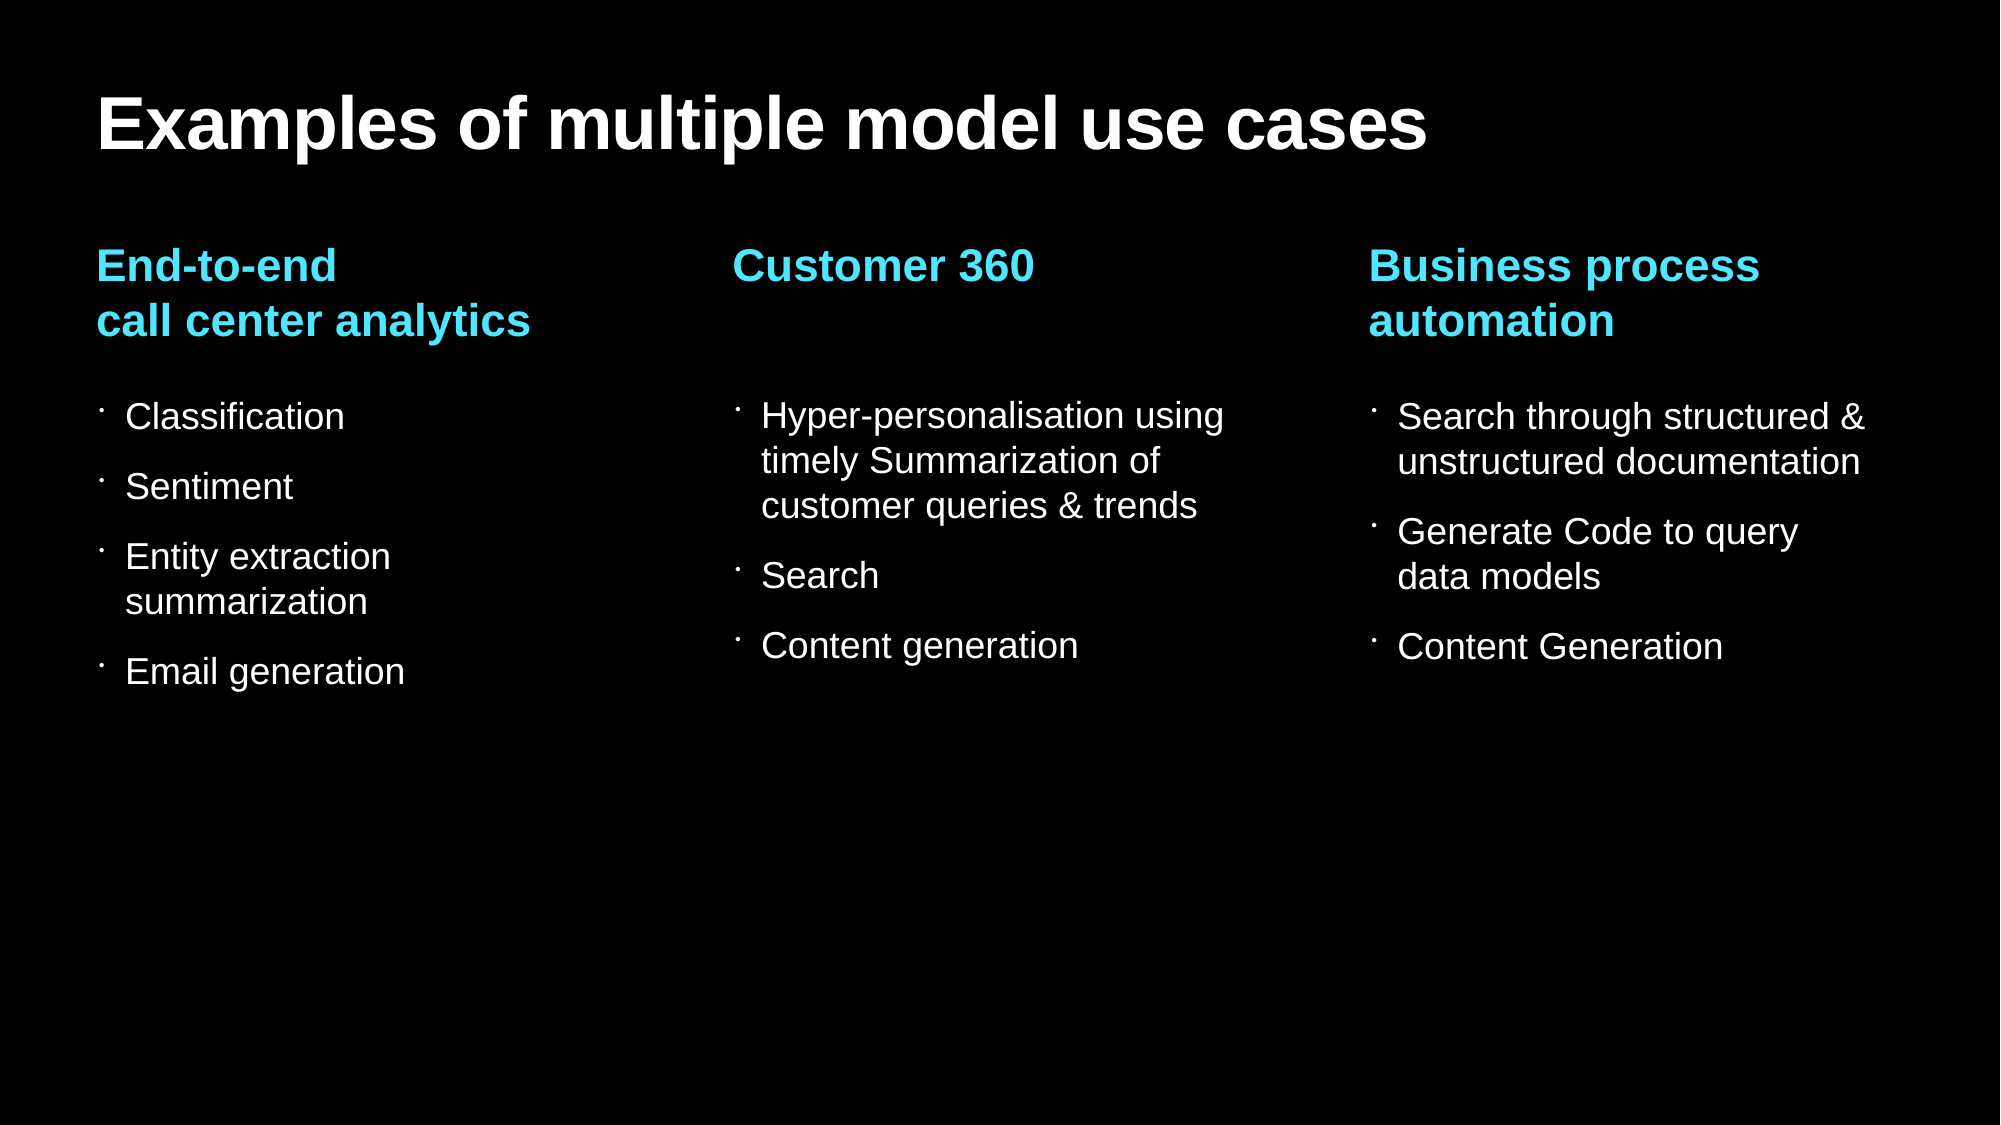

# Examples of multiple model use cases
End-to-end
call center analytics
Customer 360

Business process automation
Hyper-personalisation using timely Summarization of customer queries & trends
Search
Content generation

Classification
Sentiment
Entity extraction summarization
Email generation

Search through structured & unstructured documentation
Generate Code to query
data models
Content Generation